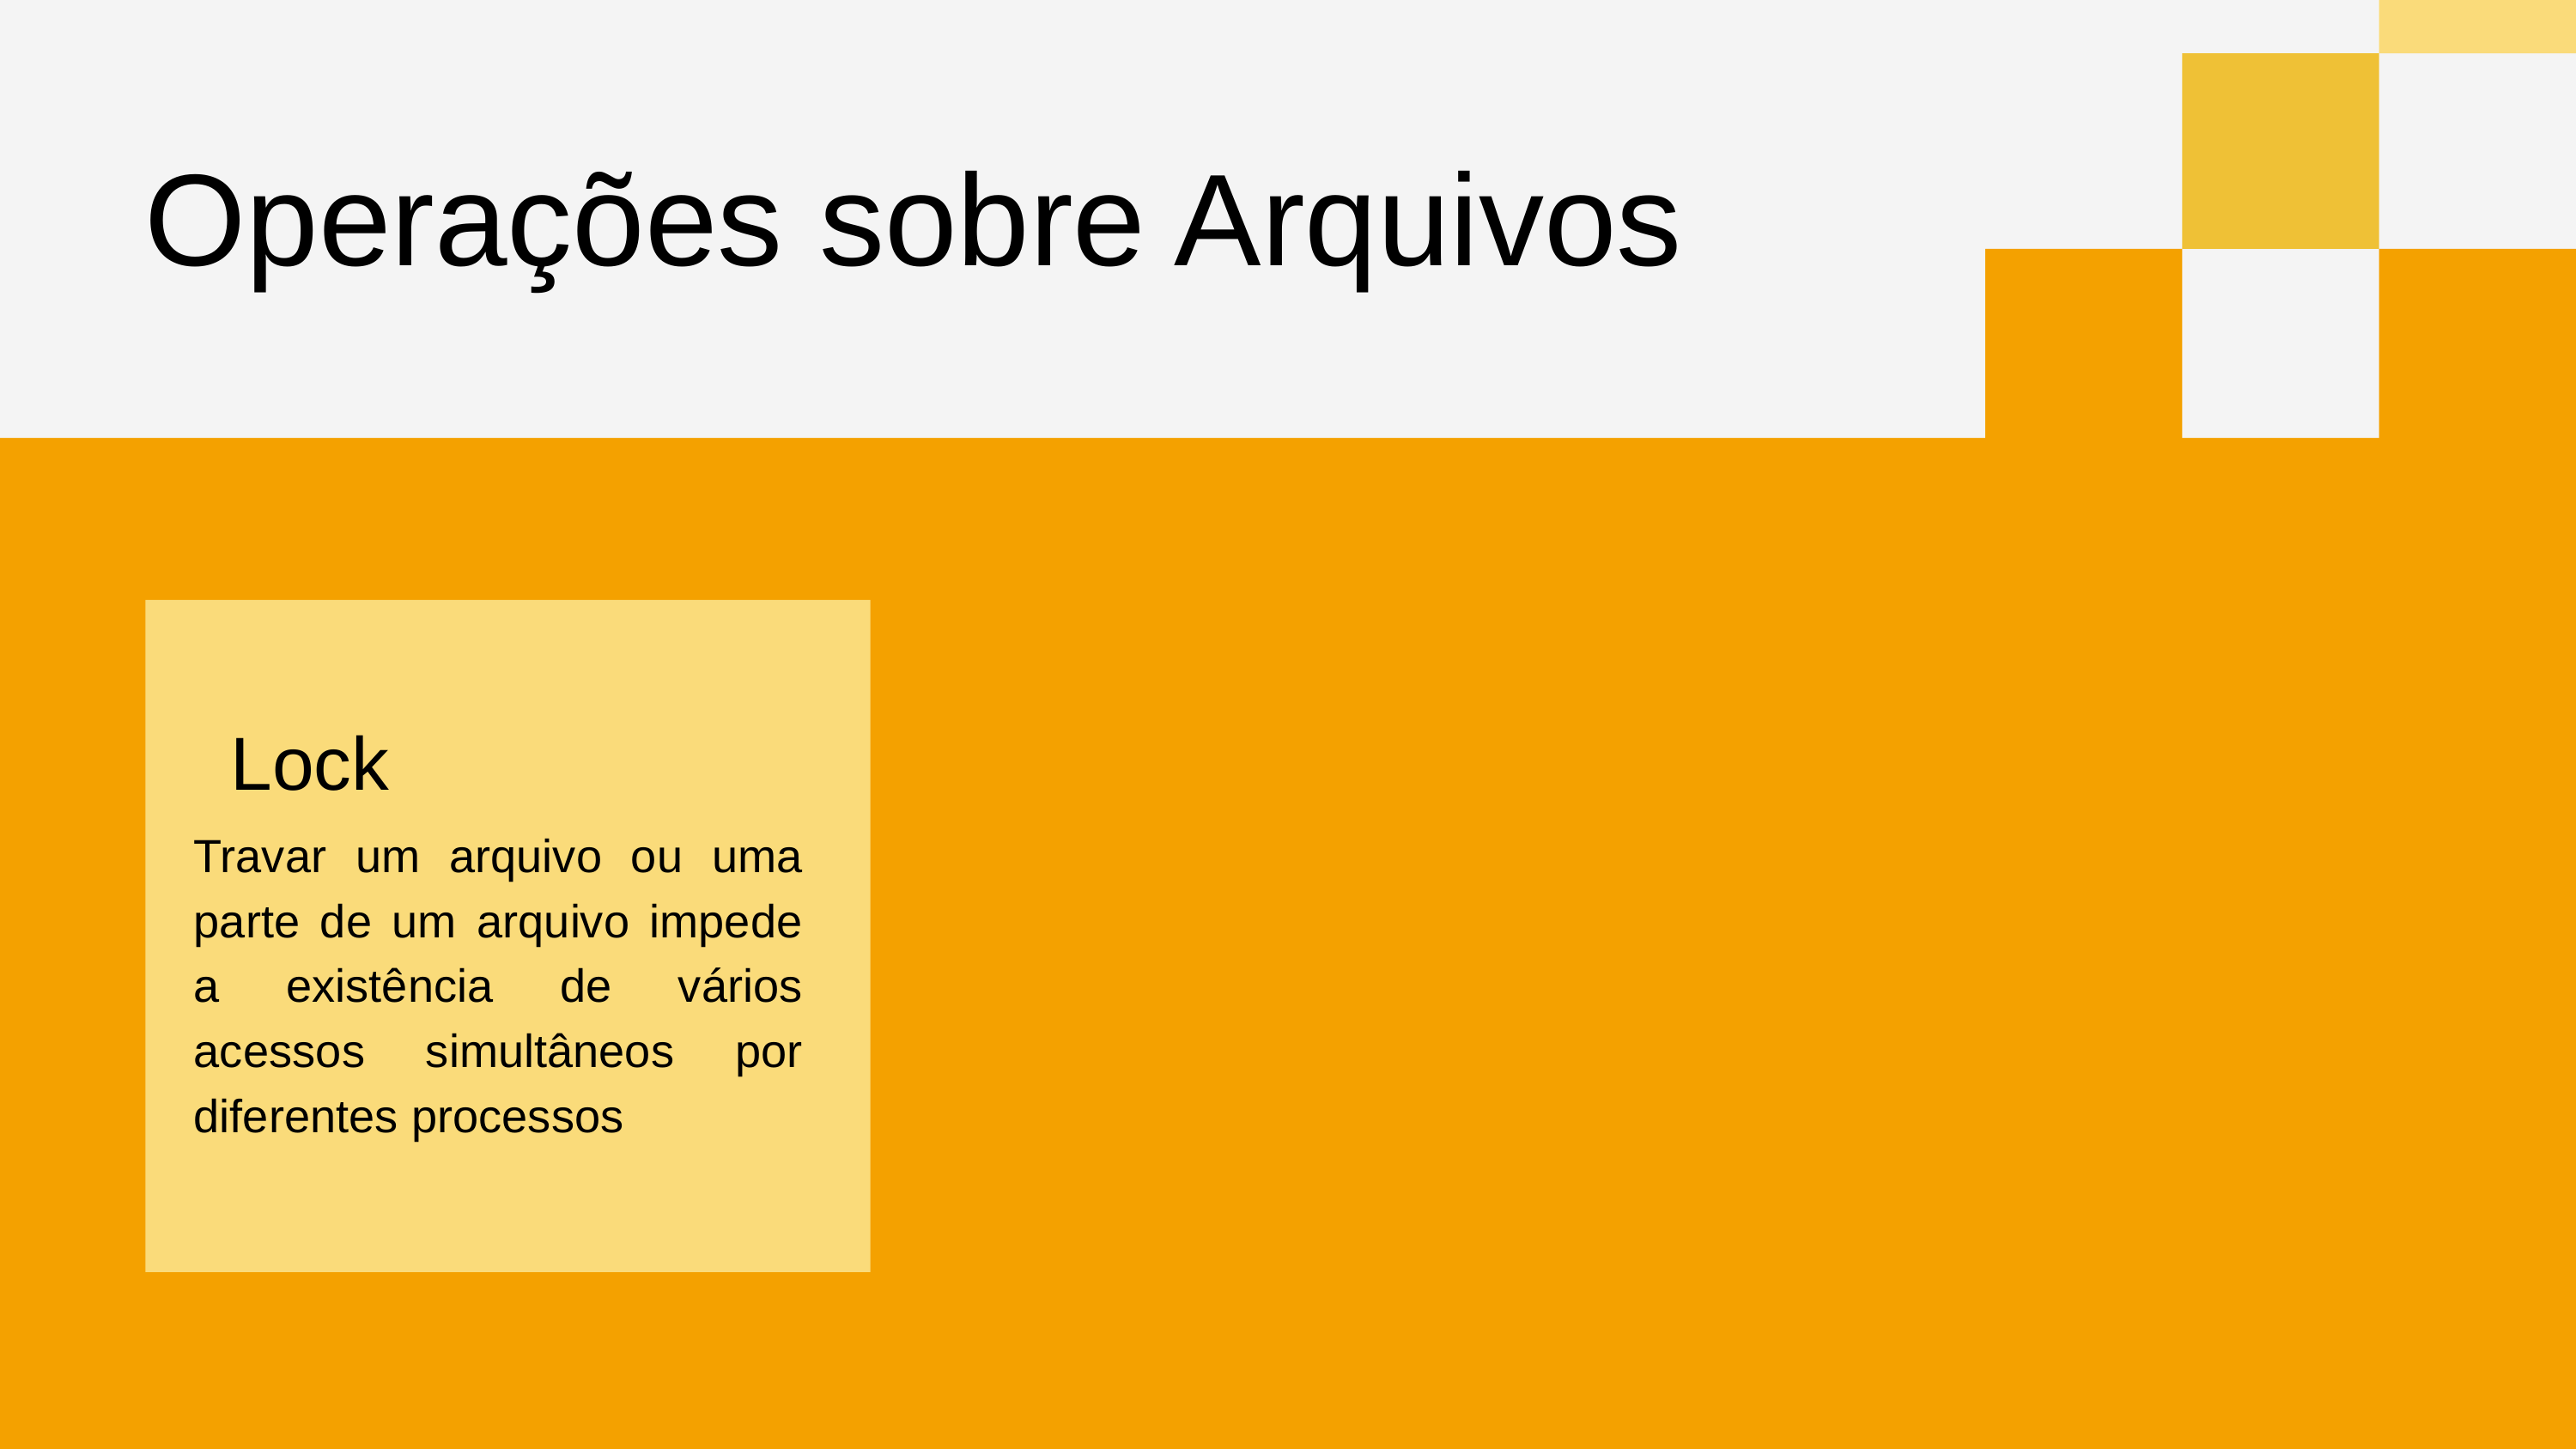

Operações sobre Arquivos

Lock
Travar um arquivo ou uma parte de um arquivo impede a existência de vários acessos simultâneos por diferentes processos